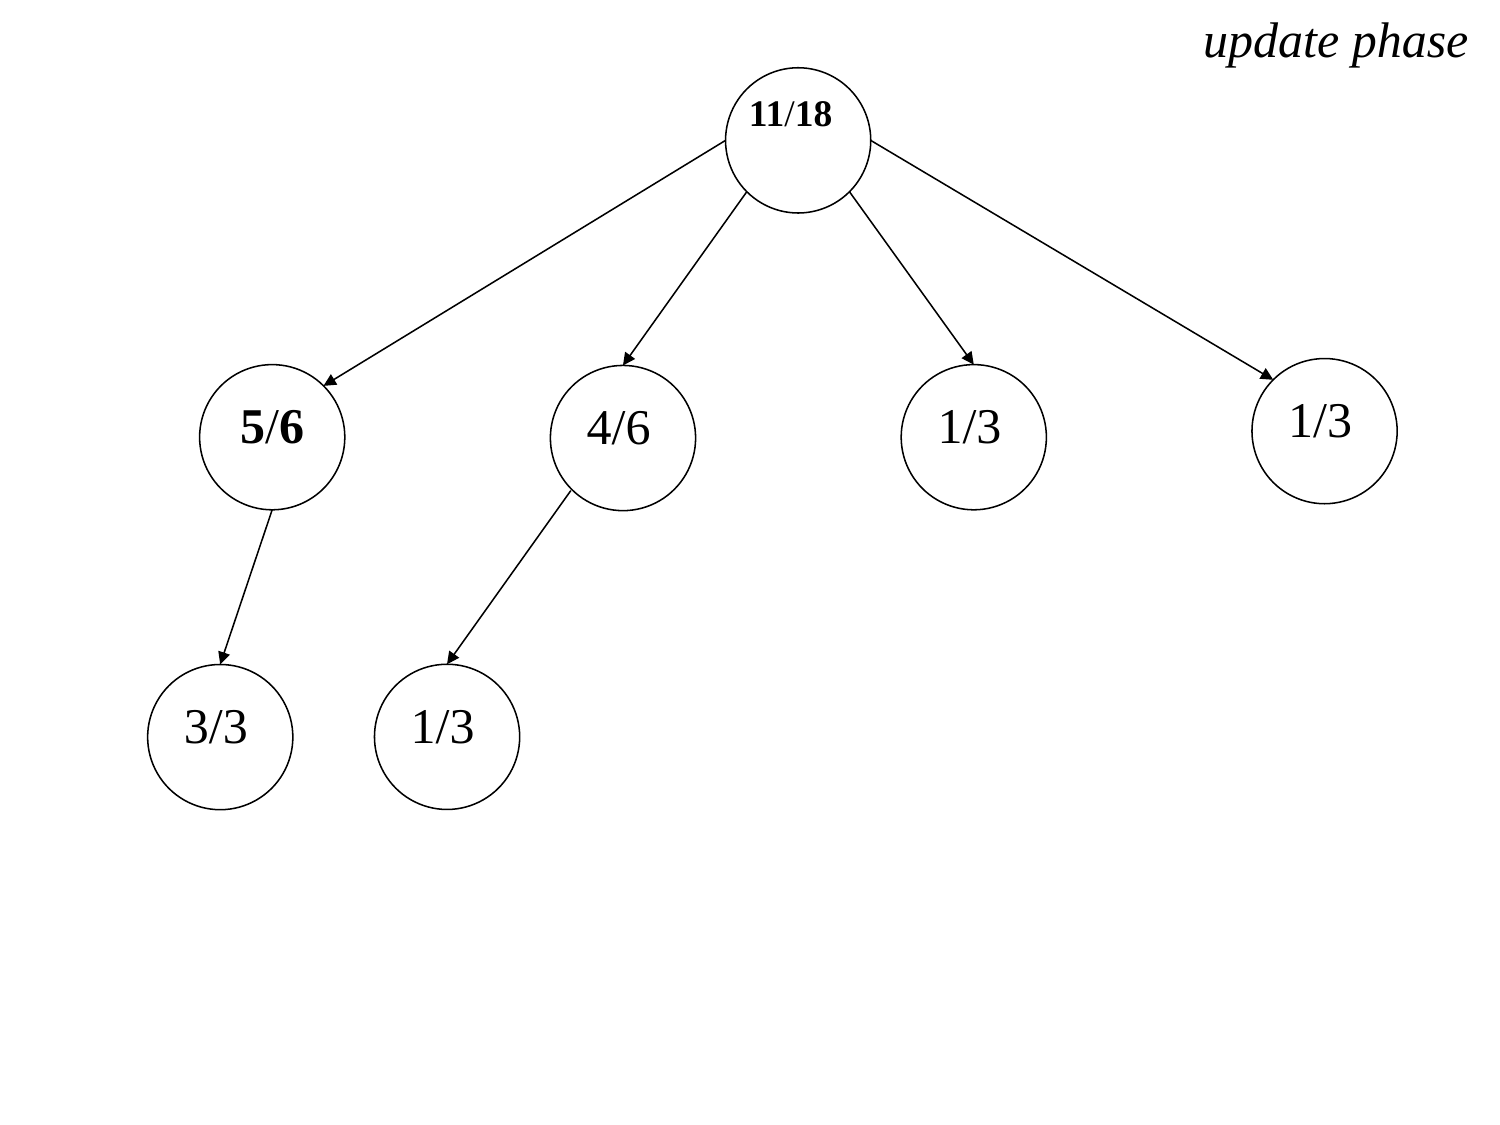

update phase
11/18
1/3
1/3
5/6
4/6
1/3
3/3